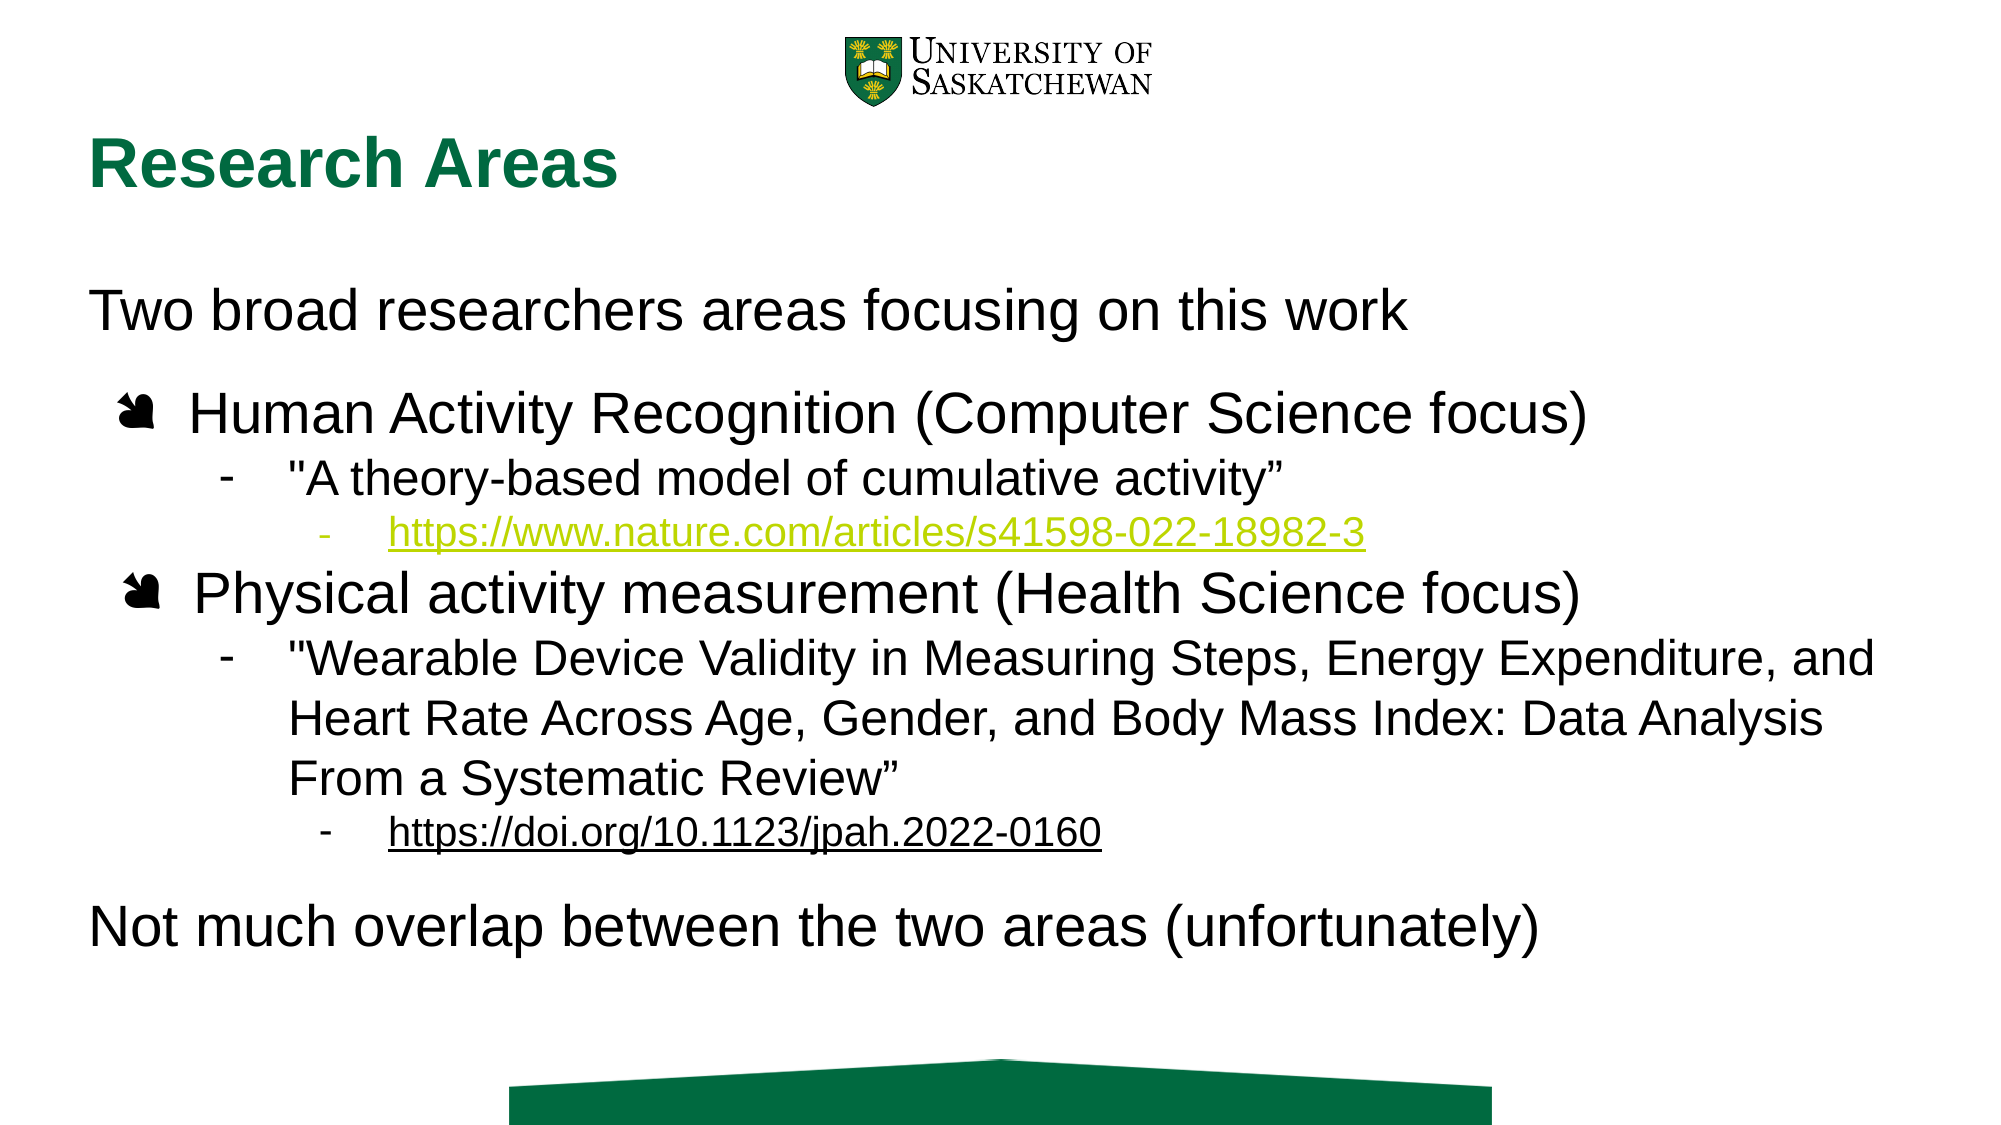

# Research Areas
Two broad researchers areas focusing on this work
Human Activity Recognition (Computer Science focus)
"A theory-based model of cumulative activity”
https://www.nature.com/articles/s41598-022-18982-3
Physical activity measurement (Health Science focus)
"Wearable Device Validity in Measuring Steps, Energy Expenditure, and Heart Rate Across Age, Gender, and Body Mass Index: Data Analysis From a Systematic Review”
https://doi.org/10.1123/jpah.2022-0160
Not much overlap between the two areas (unfortunately)